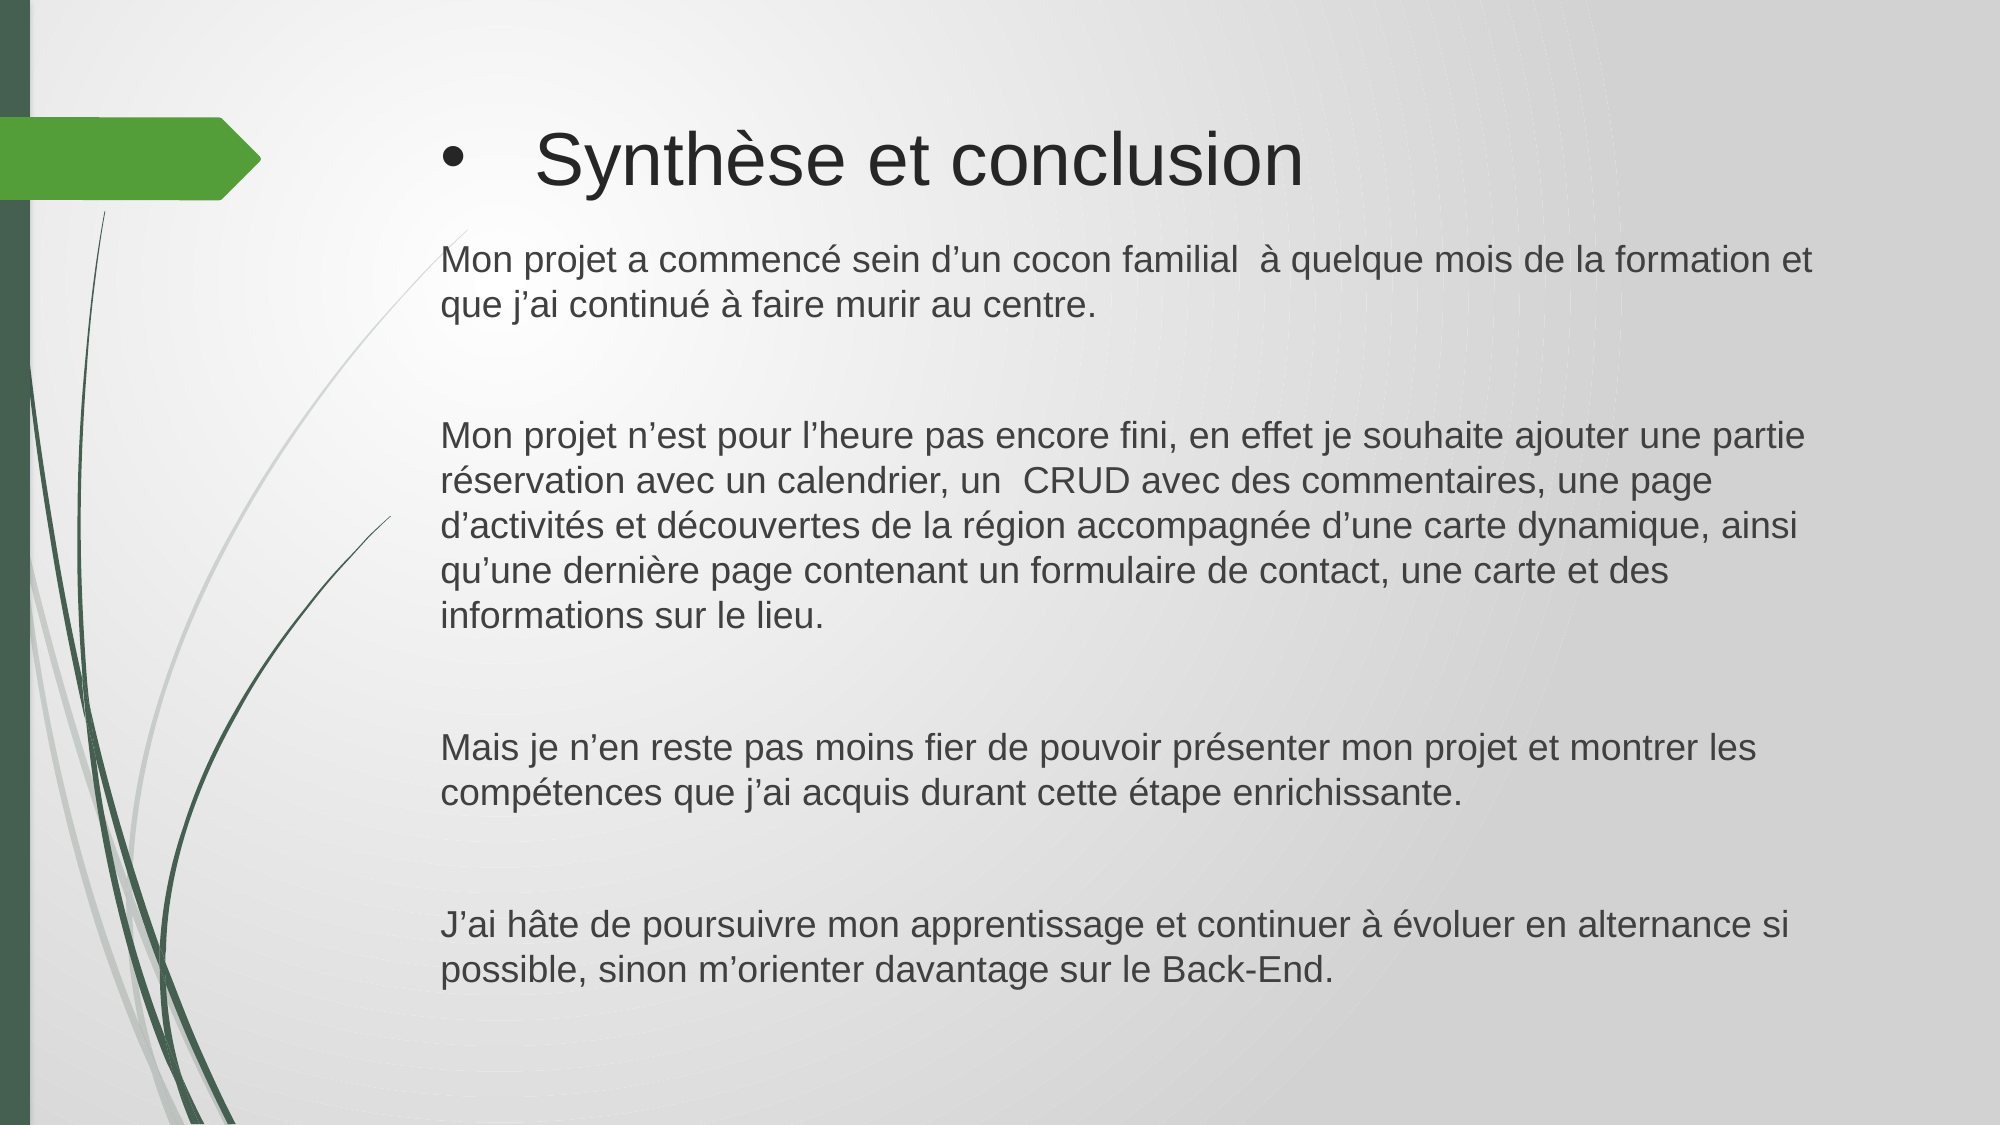

# Synthèse et conclusion
Mon projet a commencé sein d’un cocon familial  à quelque mois de la formation et que j’ai continué à faire murir au centre.

Mon projet n’est pour l’heure pas encore fini, en effet je souhaite ajouter une partie réservation avec un calendrier, un  CRUD avec des commentaires, une page d’activités et découvertes de la région accompagnée d’une carte dynamique, ainsi qu’une dernière page contenant un formulaire de contact, une carte et des informations sur le lieu.

Mais je n’en reste pas moins fier de pouvoir présenter mon projet et montrer les compétences que j’ai acquis durant cette étape enrichissante.

J’ai hâte de poursuivre mon apprentissage et continuer à évoluer en alternance si possible, sinon m’orienter davantage sur le Back-End.